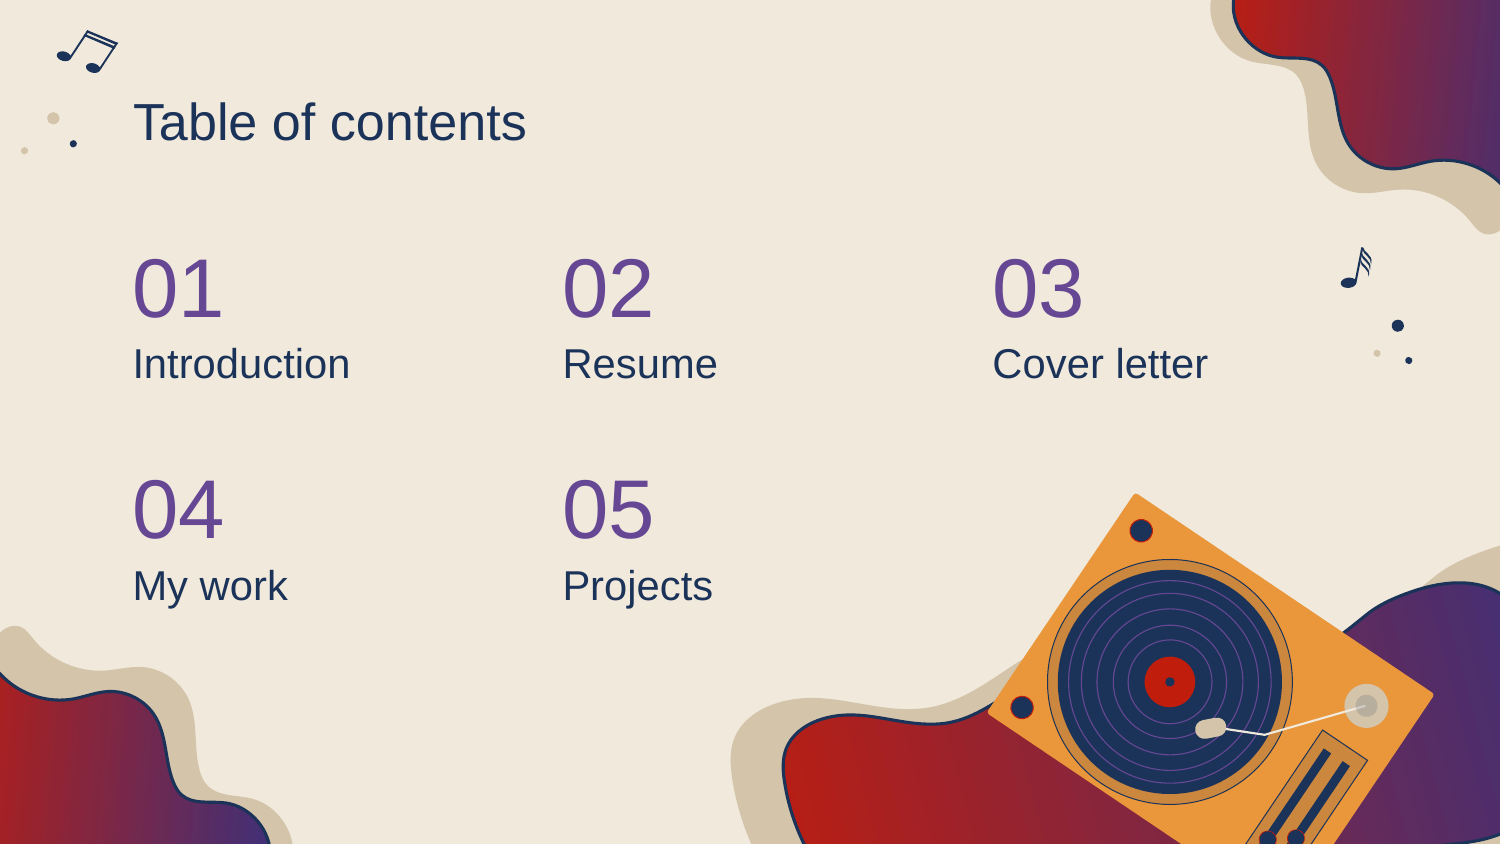

# Table of contents

01
02
03

Introduction
Resume
Cover letter

04
05

My work
Projects